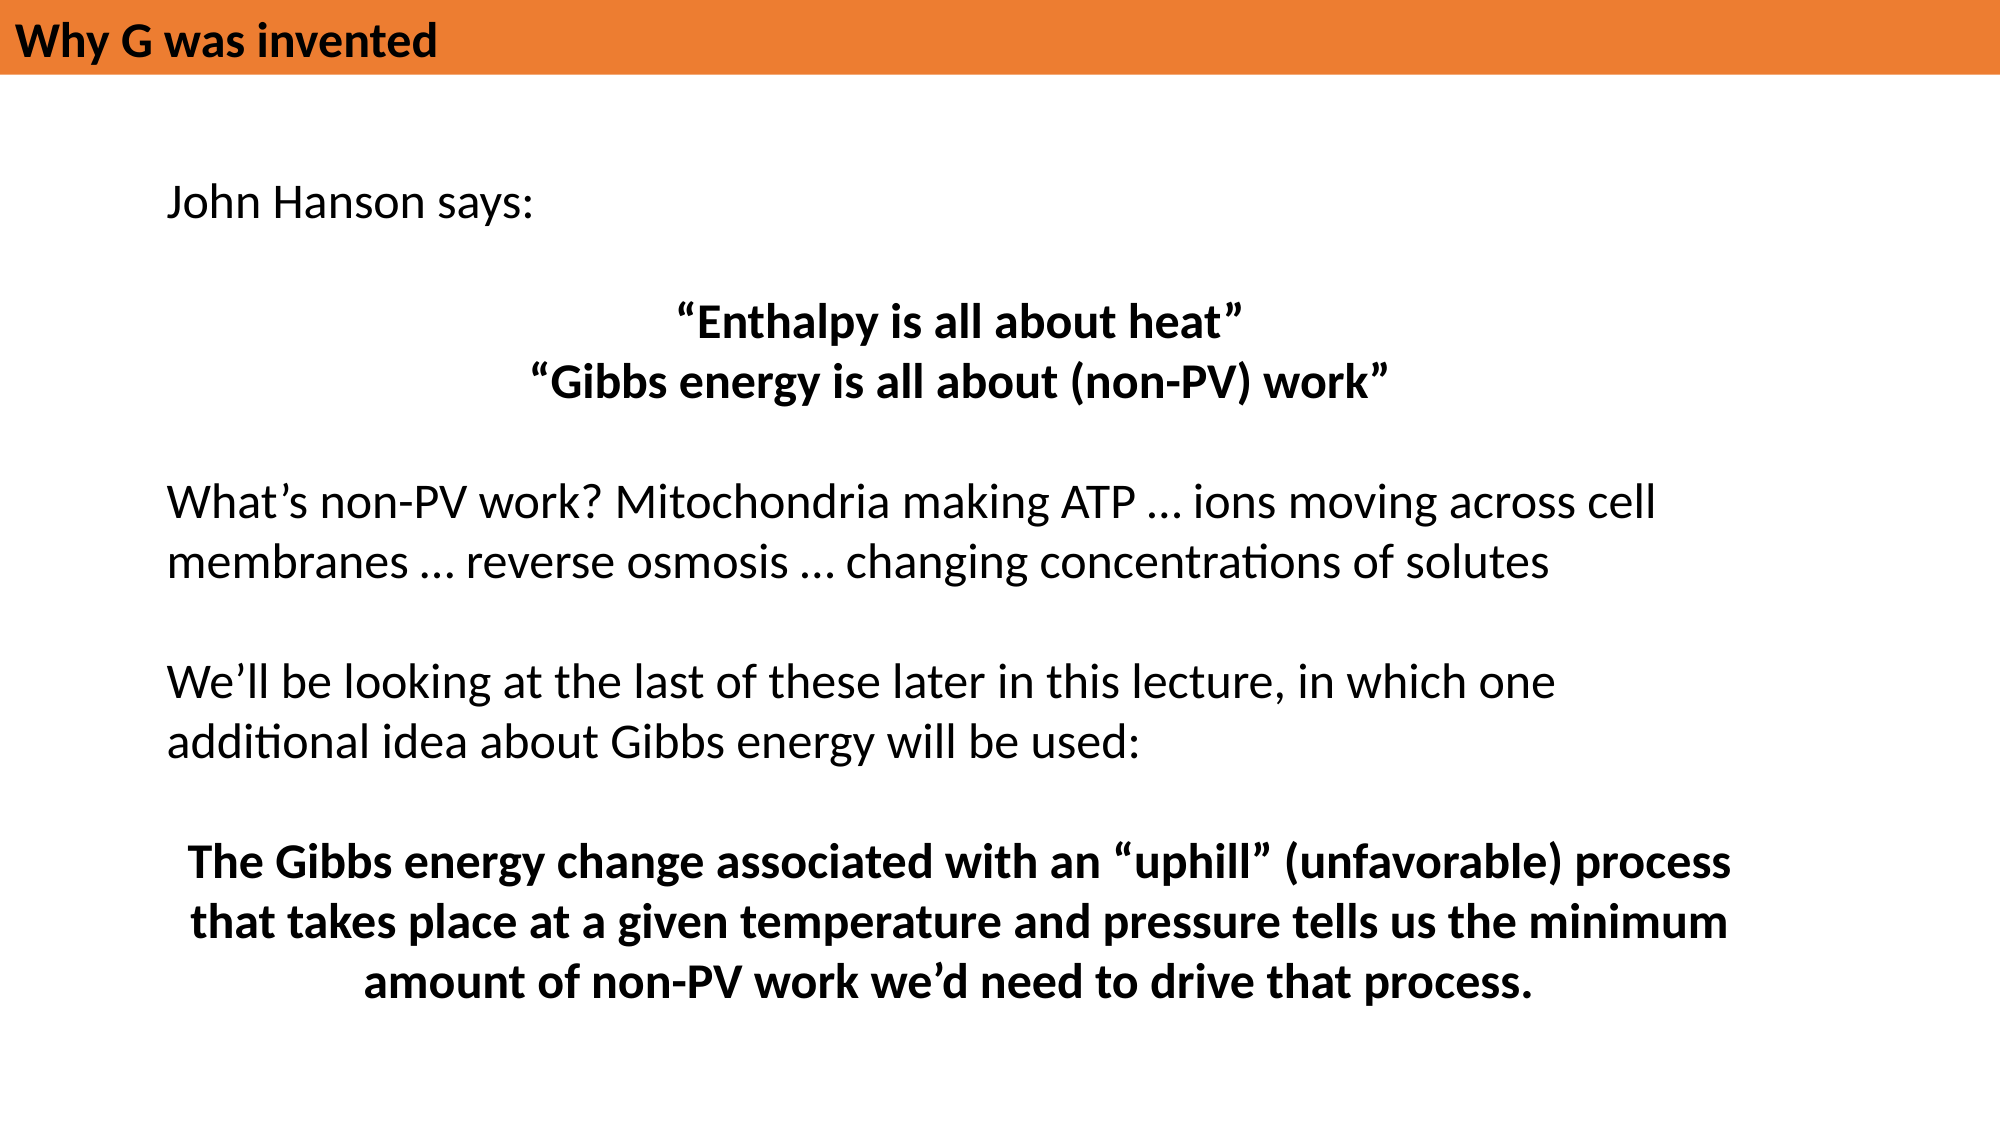

Why G was invented
John Hanson says:

“Enthalpy is all about heat”
“Gibbs energy is all about (non-PV) work”

What’s non-PV work? Mitochondria making ATP … ions moving across cell membranes … reverse osmosis … changing concentrations of solutes

We’ll be looking at the last of these later in this lecture, in which one additional idea about Gibbs energy will be used:

The Gibbs energy change associated with an “uphill” (unfavorable) process that takes place at a given temperature and pressure tells us the minimum amount of non-PV work we’d need to drive that process.